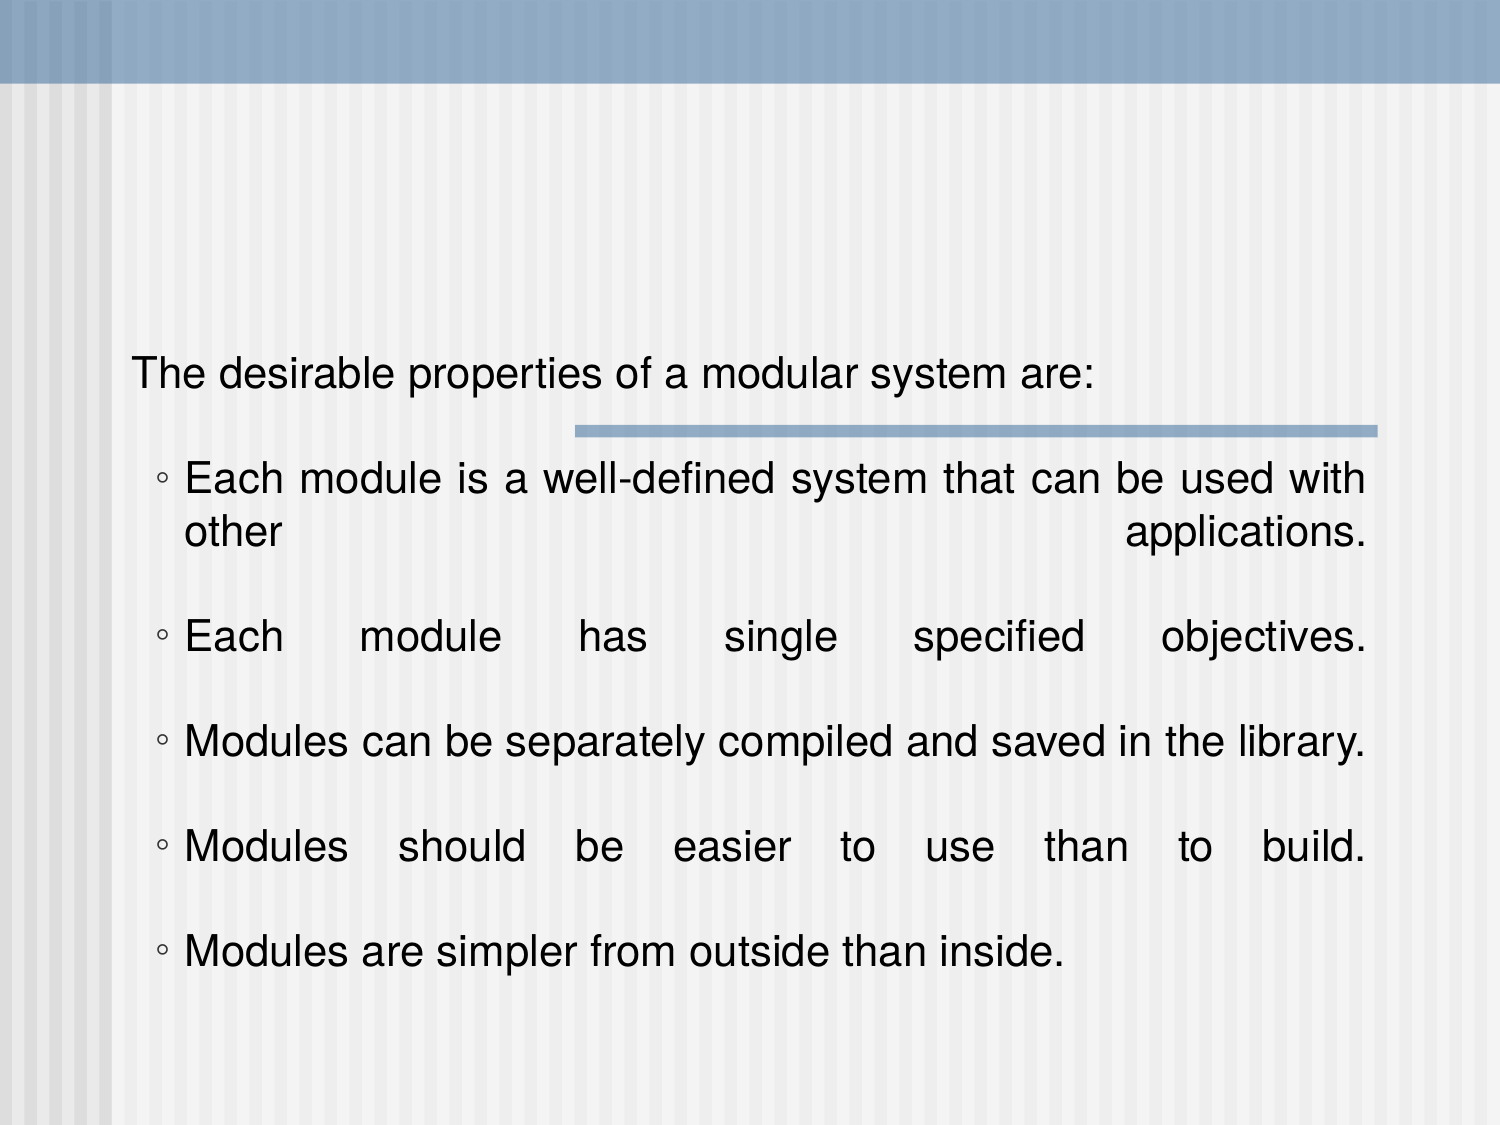

#
The desirable properties of a modular system are:

Each module is a well-defined system that can be used with other applications.
Each module has single specified objectives.
Modules can be separately compiled and saved in the library.
Modules should be easier to use than to build.
Modules are simpler from outside than inside.
73